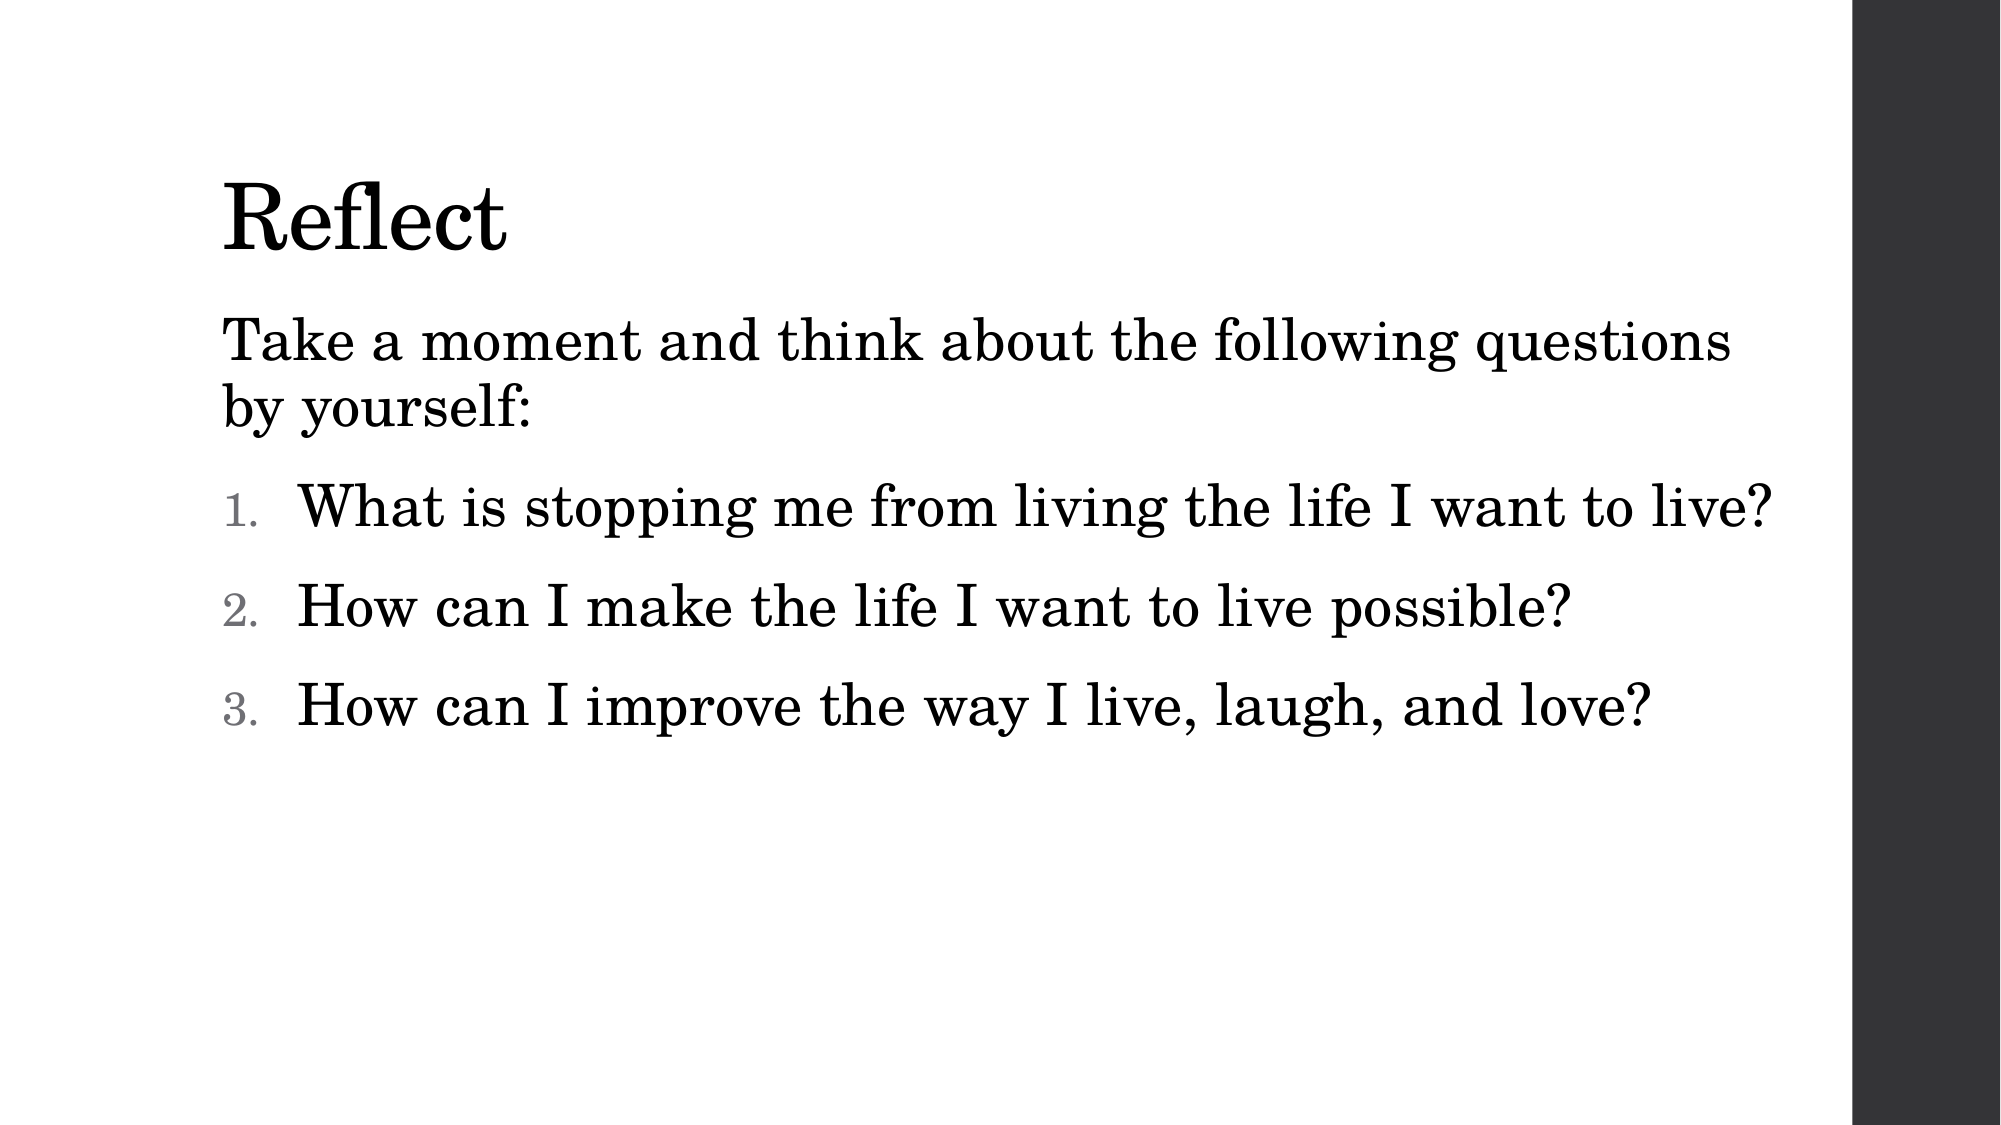

# Reflect
Take a moment and think about the following questions by yourself:
What is stopping me from living the life I want to live?
How can I make the life I want to live possible?
How can I improve the way I live, laugh, and love?